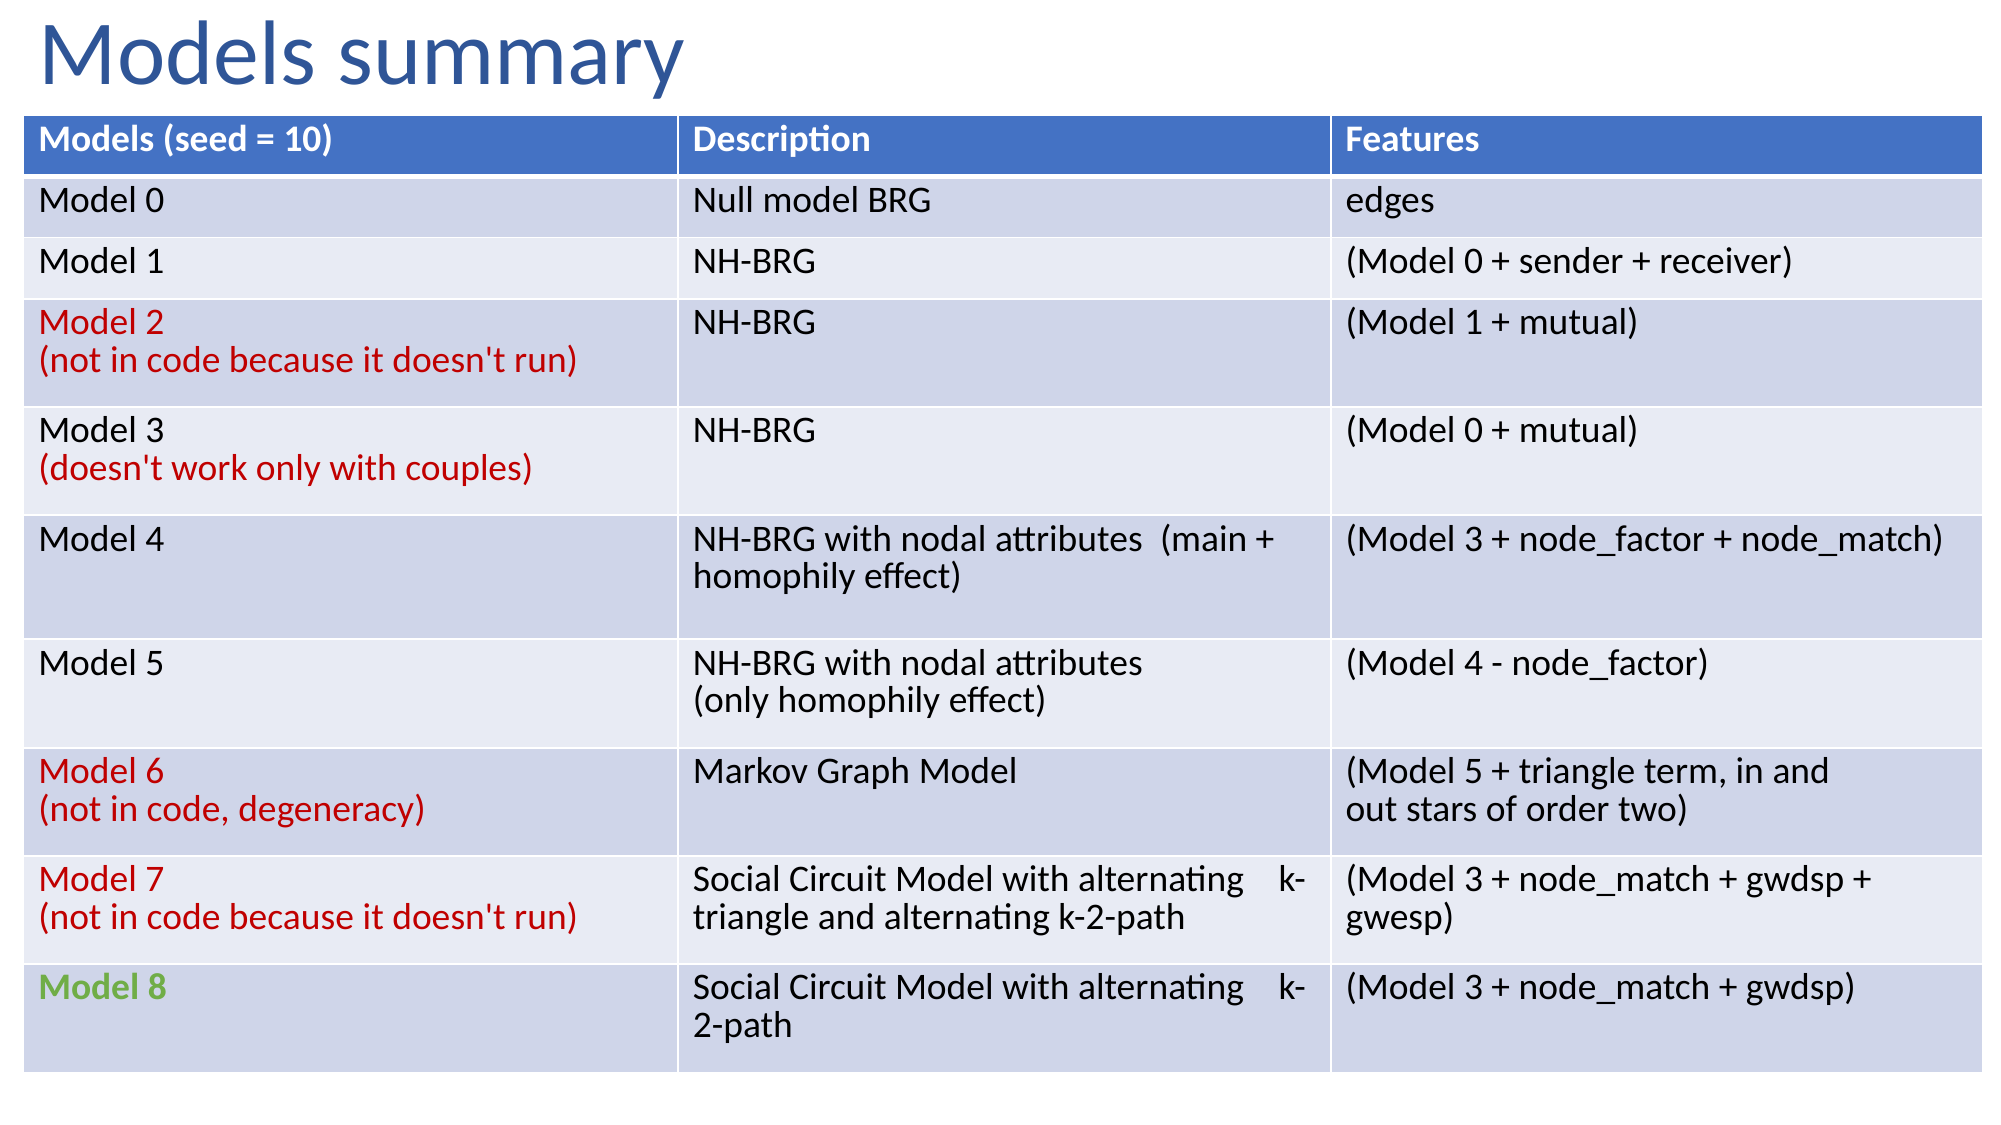

Models summary
| Models (seed = 10) | Description | Features |
| --- | --- | --- |
| Model 0 | Null model BRG | edges |
| Model 1 | NH-BRG | (Model 0 + sender + receiver) |
| Model 2 (not in code because it doesn't run) | NH-BRG | (Model 1 + mutual) |
| Model 3 (doesn't work only with couples) | NH-BRG | (Model 0 + mutual) |
| Model 4 | NH-BRG with nodal attributes  (main + homophily effect) | (Model 3 + node\_factor + node\_match) |
| Model 5 | NH-BRG with nodal attributes  (only homophily effect) | (Model 4 - node\_factor) |
| Model 6 (not in code, degeneracy) | Markov Graph Model | (Model 5 + triangle term, in and out stars of order two) |
| Model 7 (not in code because it doesn't run) | Social Circuit Model with alternating    k-triangle and alternating k-2-path | (Model 3 + node\_match + gwdsp + gwesp) |
| Model 8 | Social Circuit Model with alternating    k-2-path | (Model 3 + node\_match + gwdsp) |